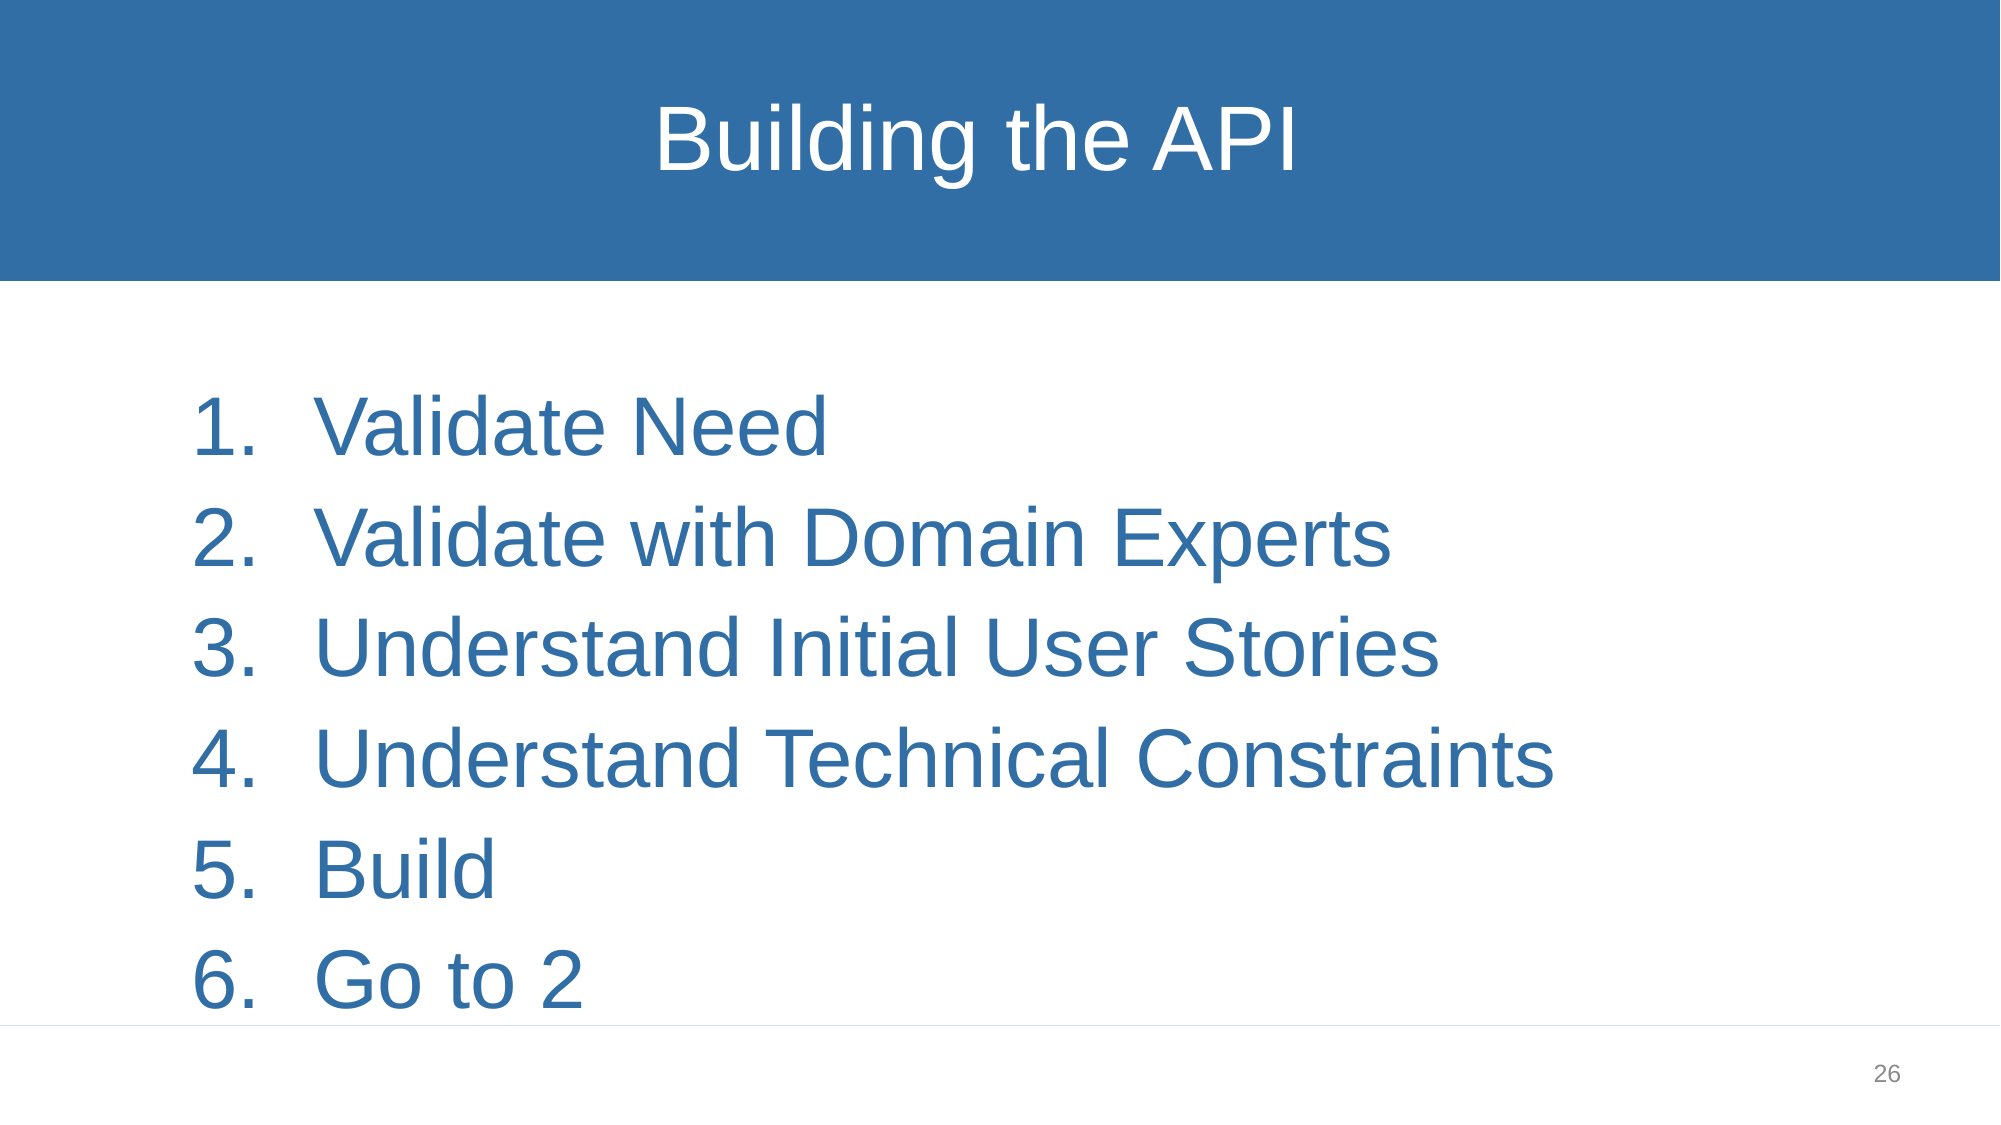

# Building the API
Validate Need
Validate with Domain Experts
Understand Initial User Stories
Understand Technical Constraints
Build
Go to 2
26